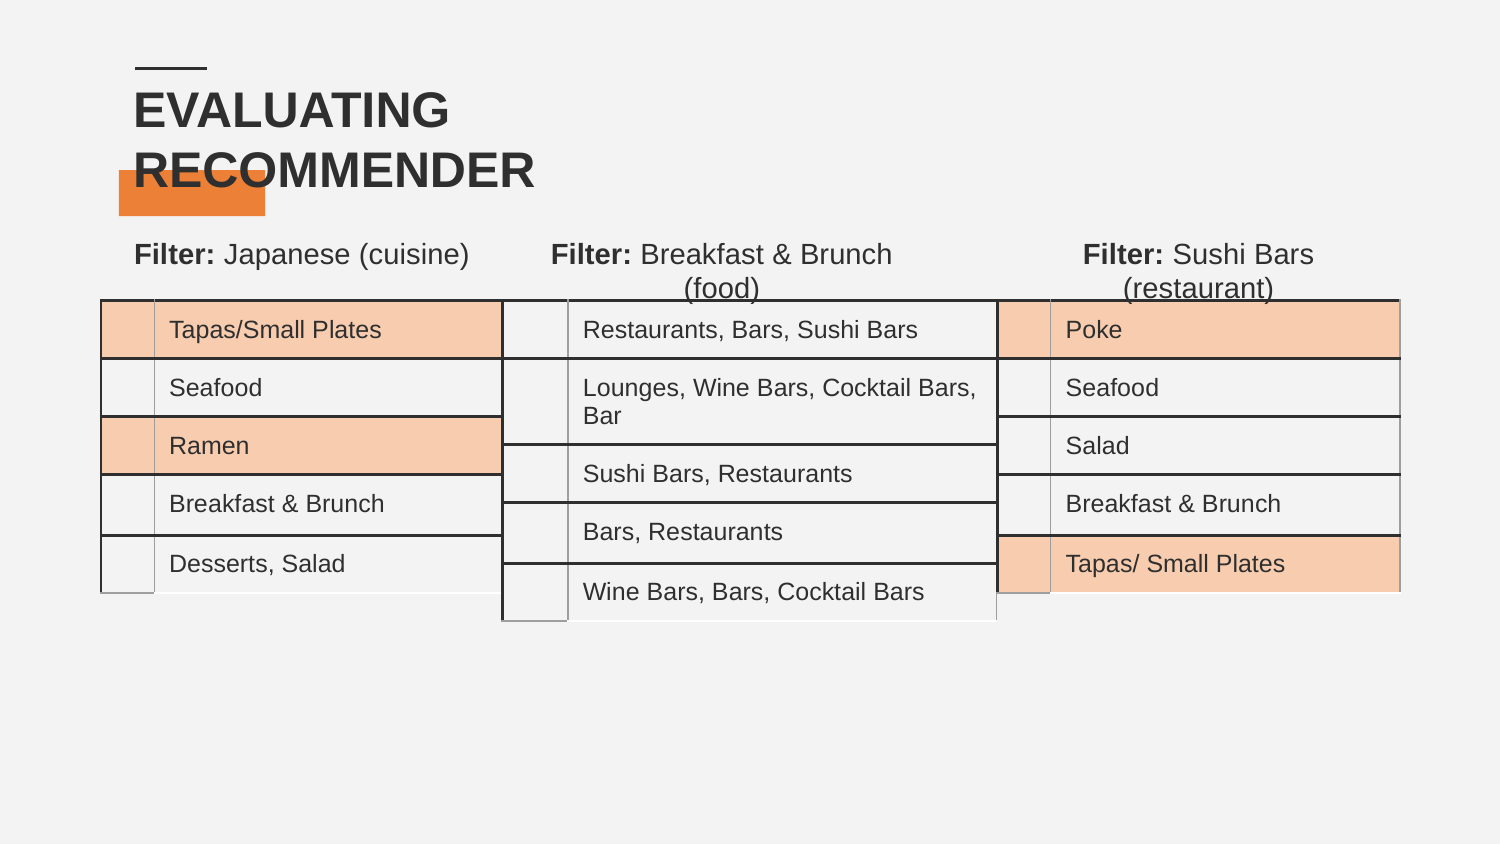

# EVALUATING RECOMMENDER
Filter: Japanese (cuisine)
Filter: Breakfast & Brunch (food)
Filter: Sushi Bars (restaurant)
|  | Tapas/Small Plates |
| --- | --- |
|  | Seafood |
|  | Ramen |
|  | Breakfast & Brunch |
|  | Desserts, Salad |
|  | Restaurants, Bars, Sushi Bars |
| --- | --- |
|  | Lounges, Wine Bars, Cocktail Bars, Bar |
|  | Sushi Bars, Restaurants |
|  | Bars, Restaurants |
|  | Wine Bars, Bars, Cocktail Bars |
|  | Poke |
| --- | --- |
|  | Seafood |
|  | Salad |
|  | Breakfast & Brunch |
|  | Tapas/ Small Plates |